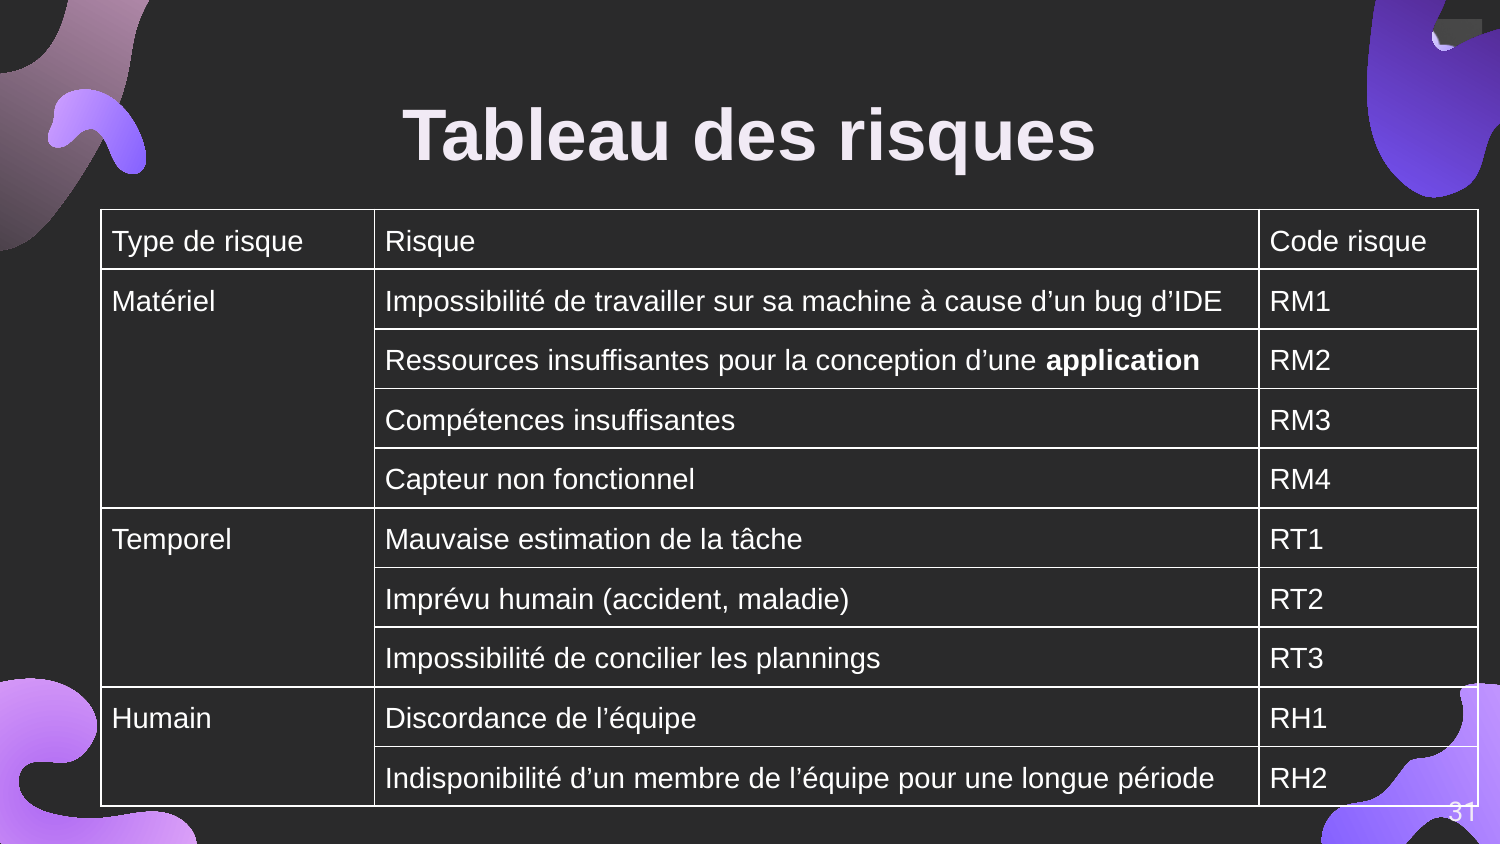

# Tableau des risques

| Type de risque | Risque | Code risque |
| --- | --- | --- |
| Matériel | Impossibilité de travailler sur sa machine à cause d’un bug d’IDE | RM1 |
|  | Ressources insuffisantes pour la conception d’une application | RM2 |
|  | Compétences insuffisantes | RM3 |
|  | Capteur non fonctionnel | RM4 |
| Temporel | Mauvaise estimation de la tâche | RT1 |
|  | Imprévu humain (accident, maladie) | RT2 |
|  | Impossibilité de concilier les plannings | RT3 |
| Humain | Discordance de l’équipe | RH1 |
|  | Indisponibilité d’un membre de l’équipe pour une longue période | RH2 |

31